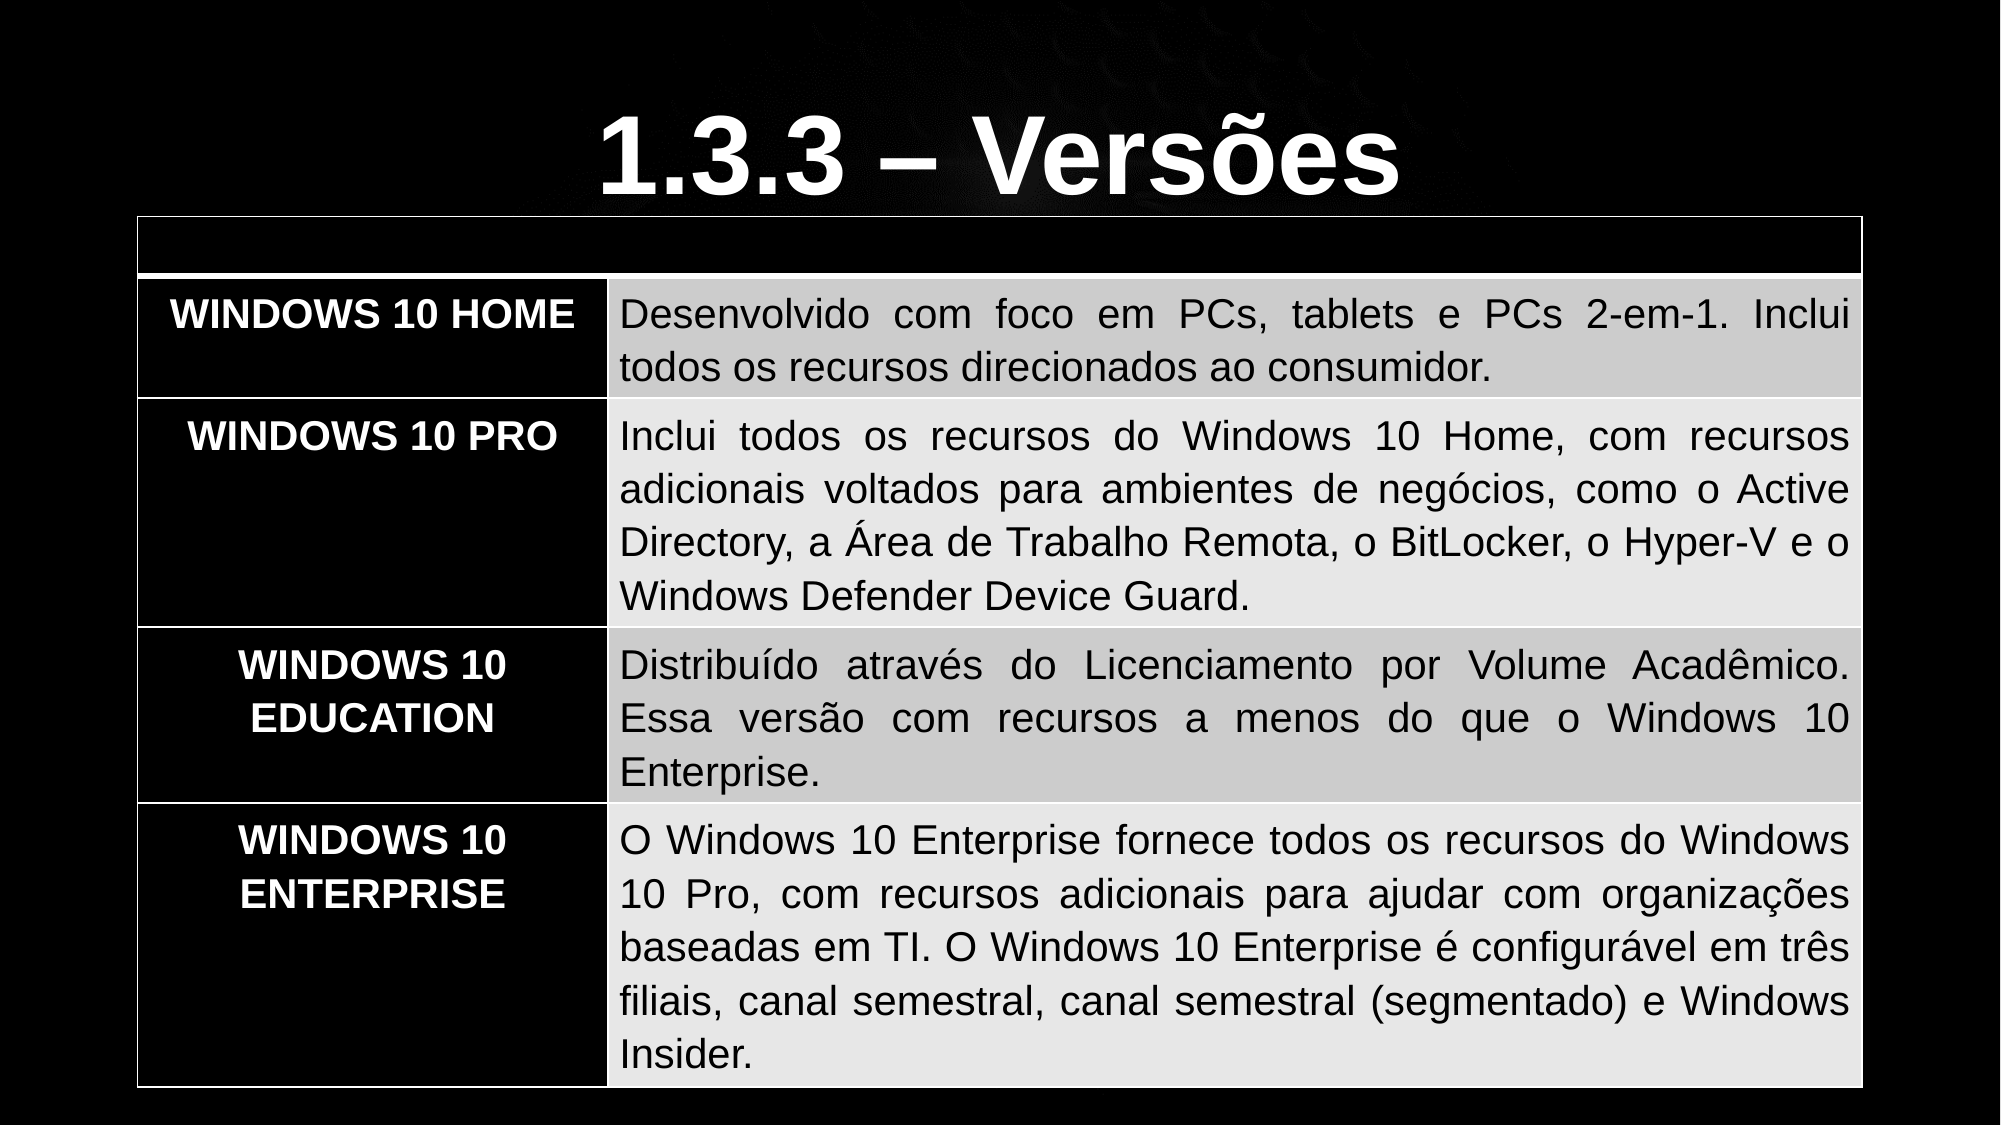

1.3.3 – Versões
|  |  |
| --- | --- |
| WINDOWS 10 HOME | Desenvolvido com foco em PCs, tablets e PCs 2-em-1. Inclui todos os recursos direcionados ao consumidor. |
| WINDOWS 10 PRO | Inclui todos os recursos do Windows 10 Home, com recursos adicionais voltados para ambientes de negócios, como o Active Directory, a Área de Trabalho Remota, o BitLocker, o Hyper-V e o Windows Defender Device Guard. |
| WINDOWS 10 EDUCATION | Distribuído através do Licenciamento por Volume Acadêmico. Essa versão com recursos a menos do que o Windows 10 Enterprise. |
| WINDOWS 10 ENTERPRISE | O Windows 10 Enterprise fornece todos os recursos do Windows 10 Pro, com recursos adicionais para ajudar com organizações baseadas em TI. O Windows 10 Enterprise é configurável em três filiais, canal semestral, canal semestral (segmentado) e Windows Insider. |